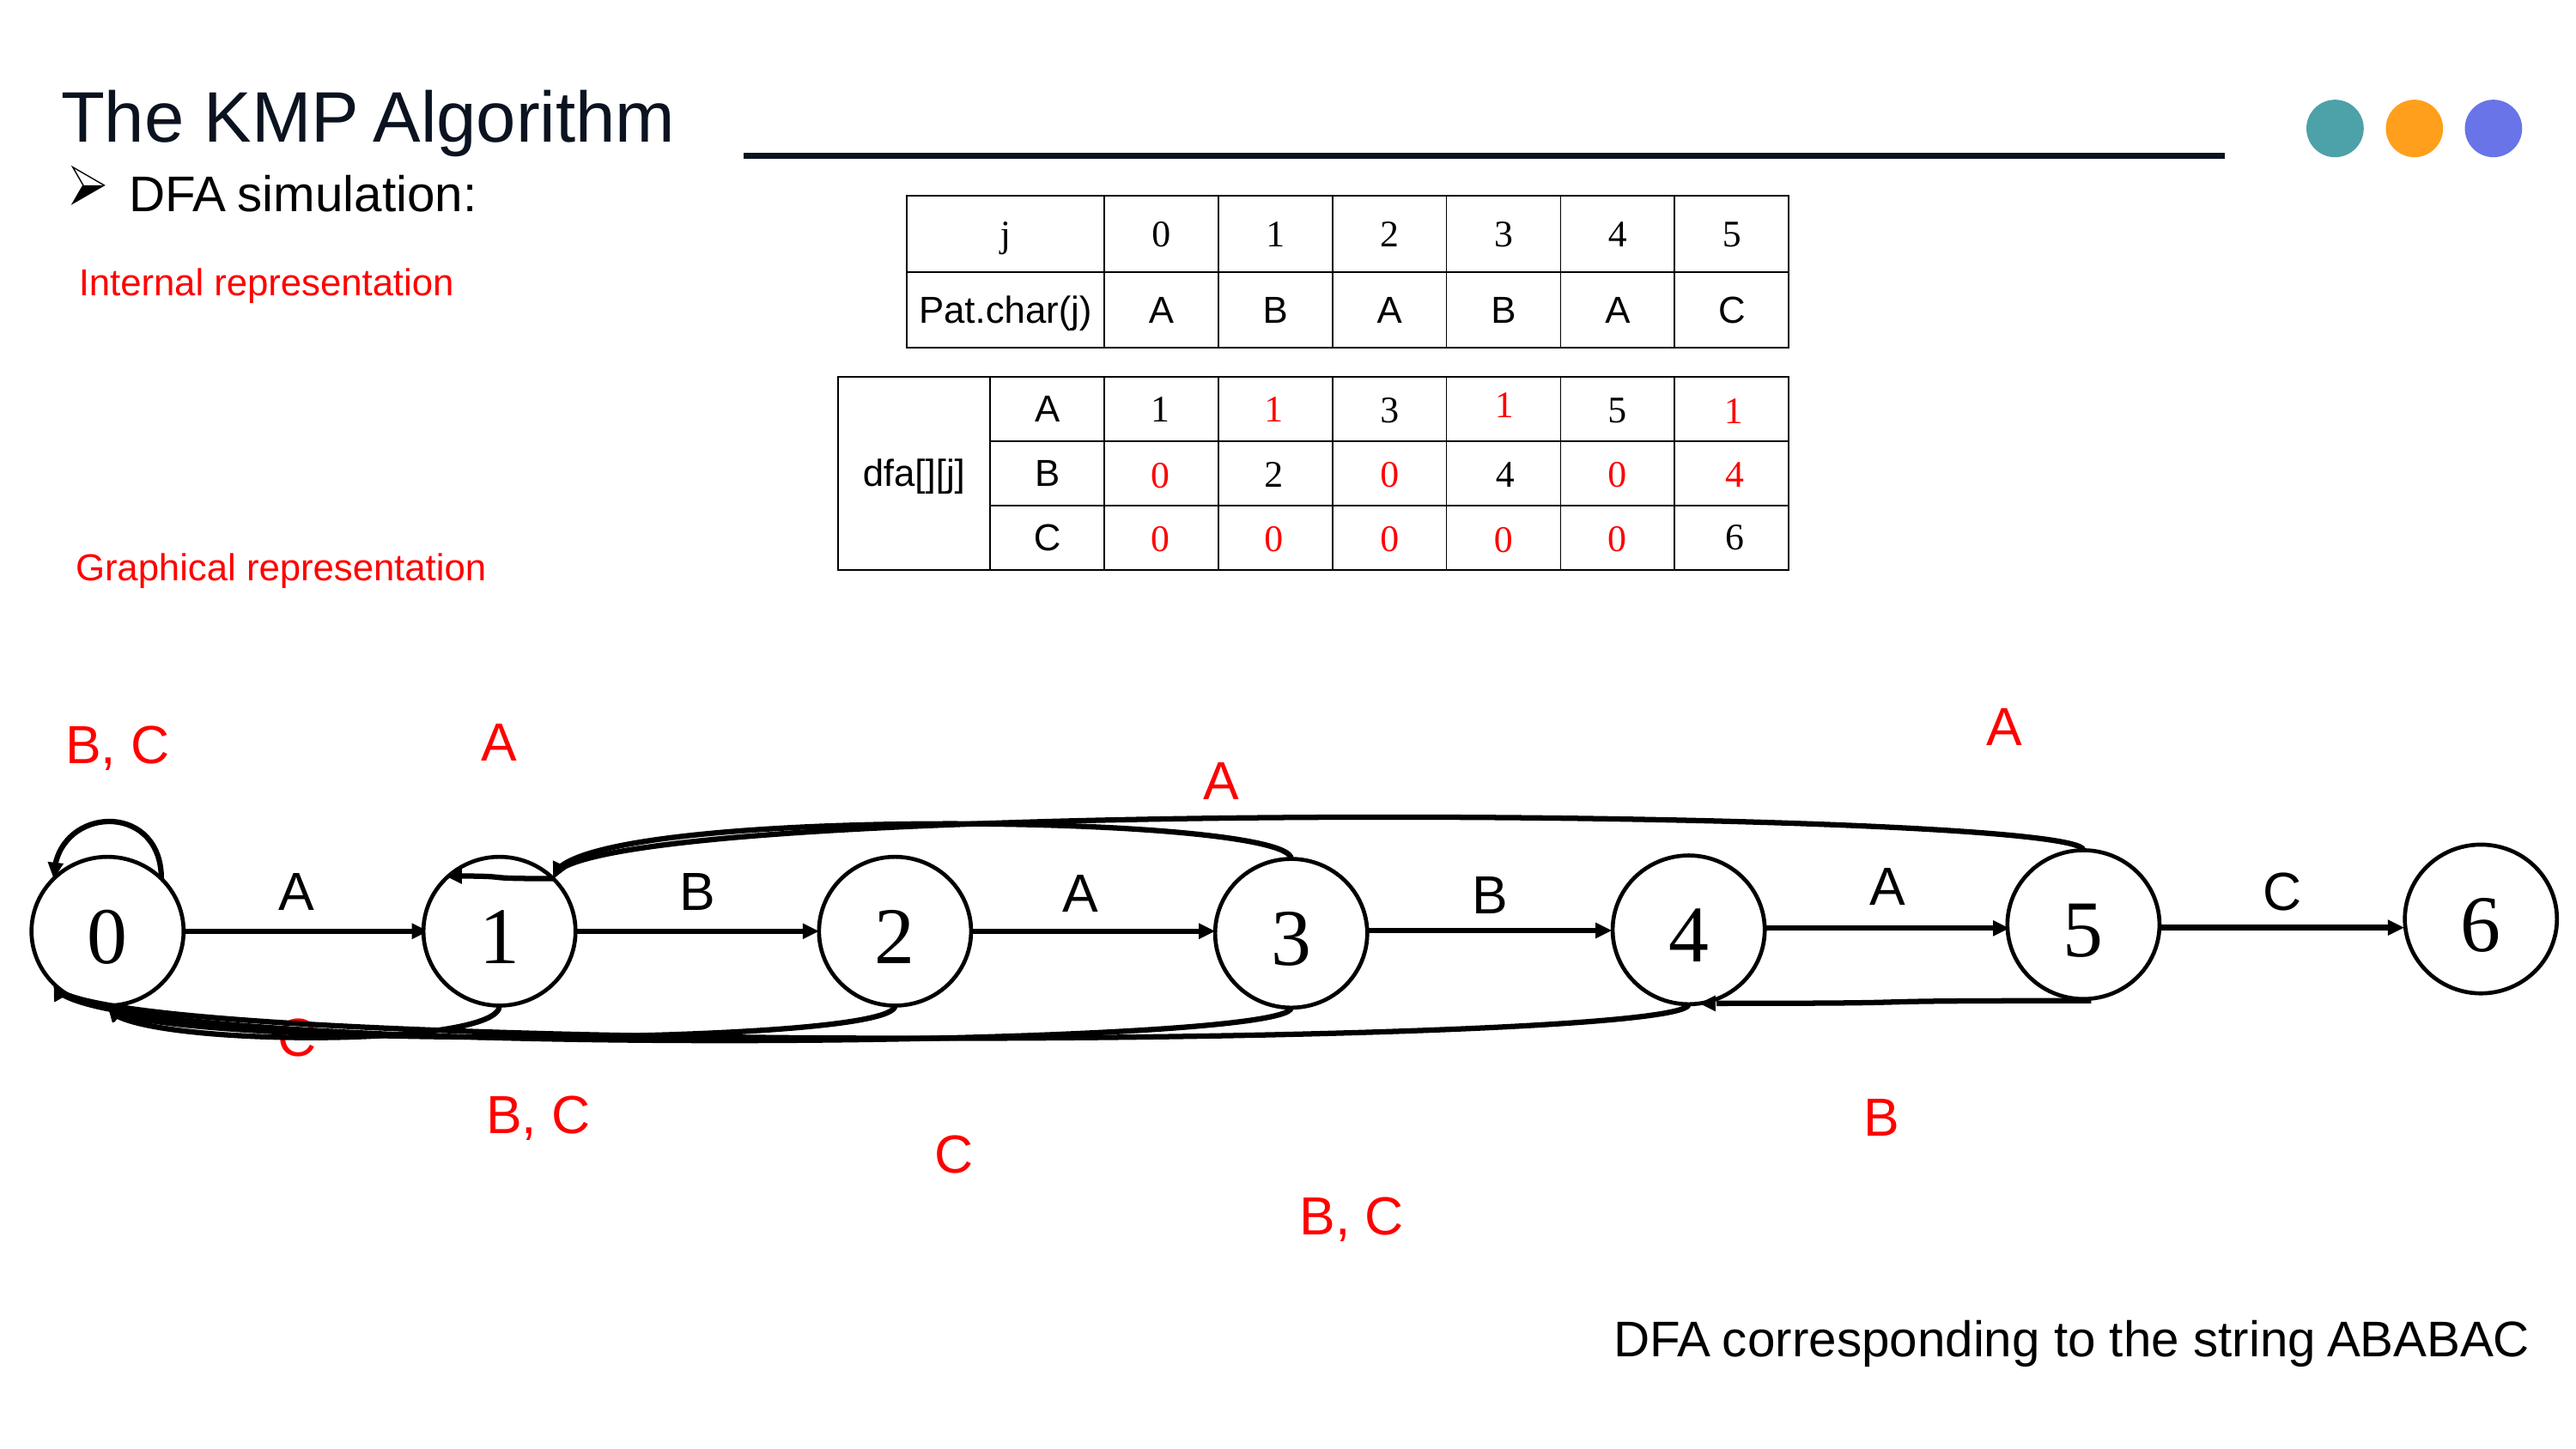

The KMP Algorithm

 DFA simulation:
| j | 0 | 1 | 2 | 3 | 4 | 5 |
| --- | --- | --- | --- | --- | --- | --- |
| Pat.char(j) | A | B | A | B | A | C |
Internal representation
1
| dfa[][j] | A |  |  |  |  |  |  |
| --- | --- | --- | --- | --- | --- | --- | --- |
|  | B |  |  |  |  |  |  |
|  | C |  |  |  |  |  |  |
1
1
3
5
1
0
4
2
0
4
0
6
0
0
0
0
0
Graphical representation
A
A
B, C
A
6
A
A
B
5
C
A
B
4
0
1
2
3
C
B, C
B
C
B, C
DFA corresponding to the string ABABAC